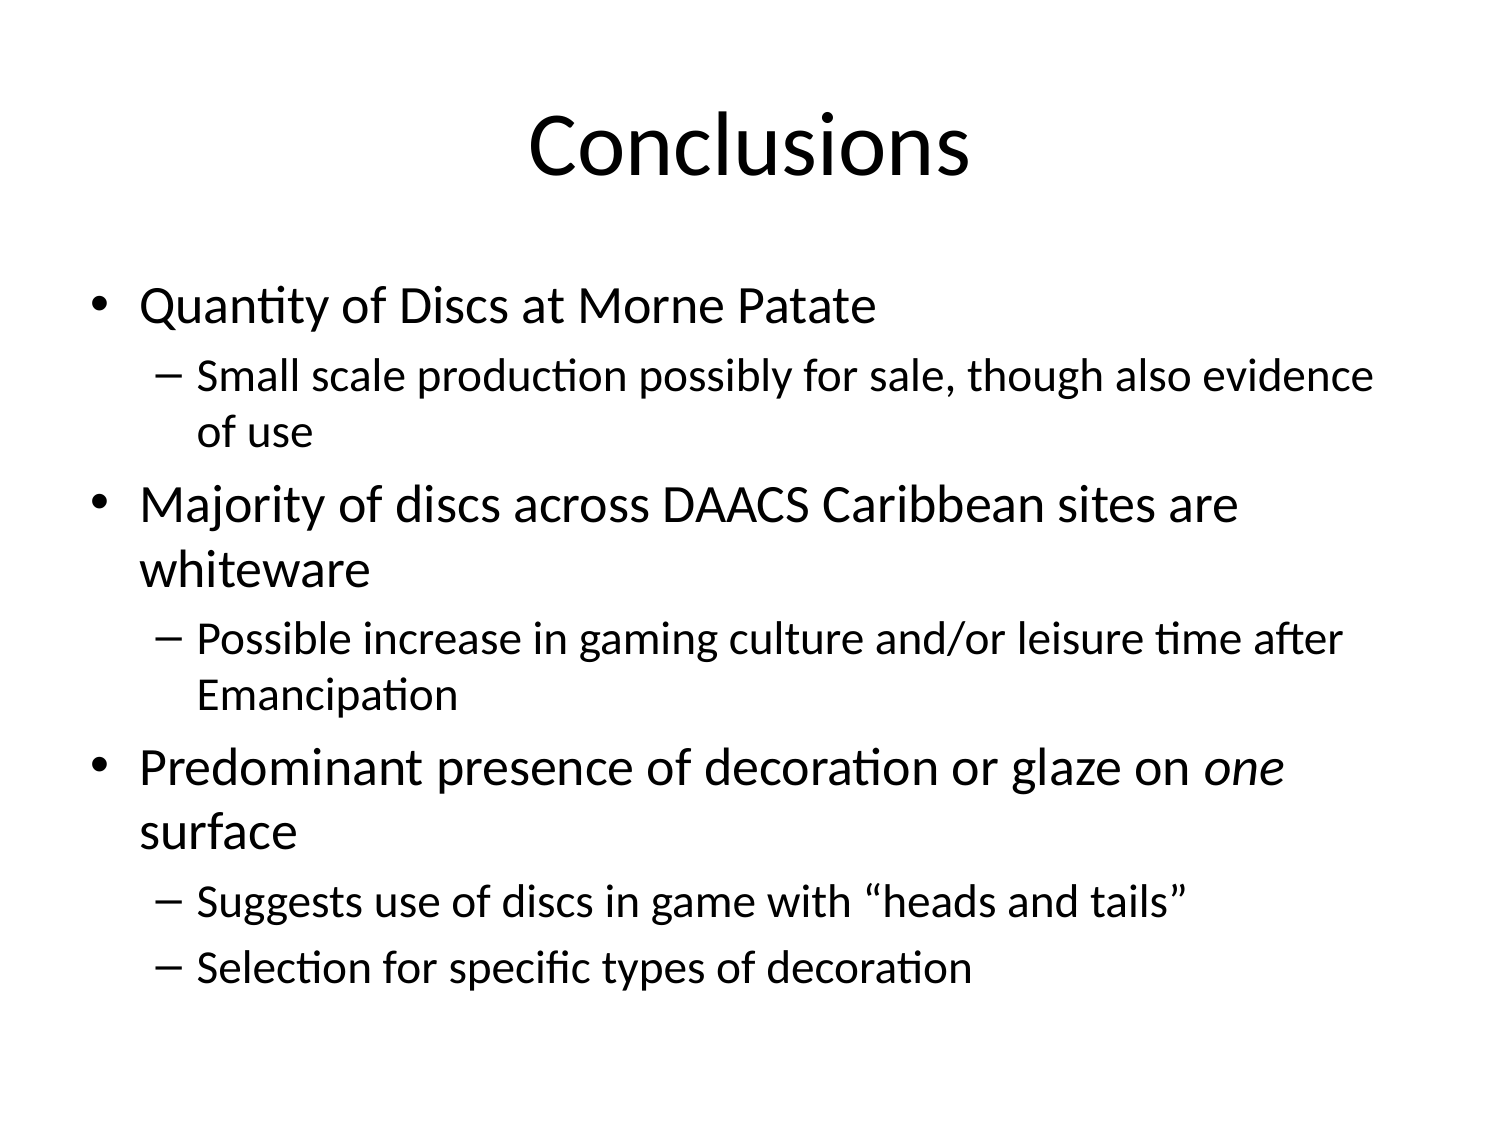

# Conclusions
Quantity of Discs at Morne Patate
Small scale production possibly for sale, though also evidence of use
Majority of discs across DAACS Caribbean sites are whiteware
Possible increase in gaming culture and/or leisure time after Emancipation
Predominant presence of decoration or glaze on one surface
Suggests use of discs in game with “heads and tails”
Selection for specific types of decoration